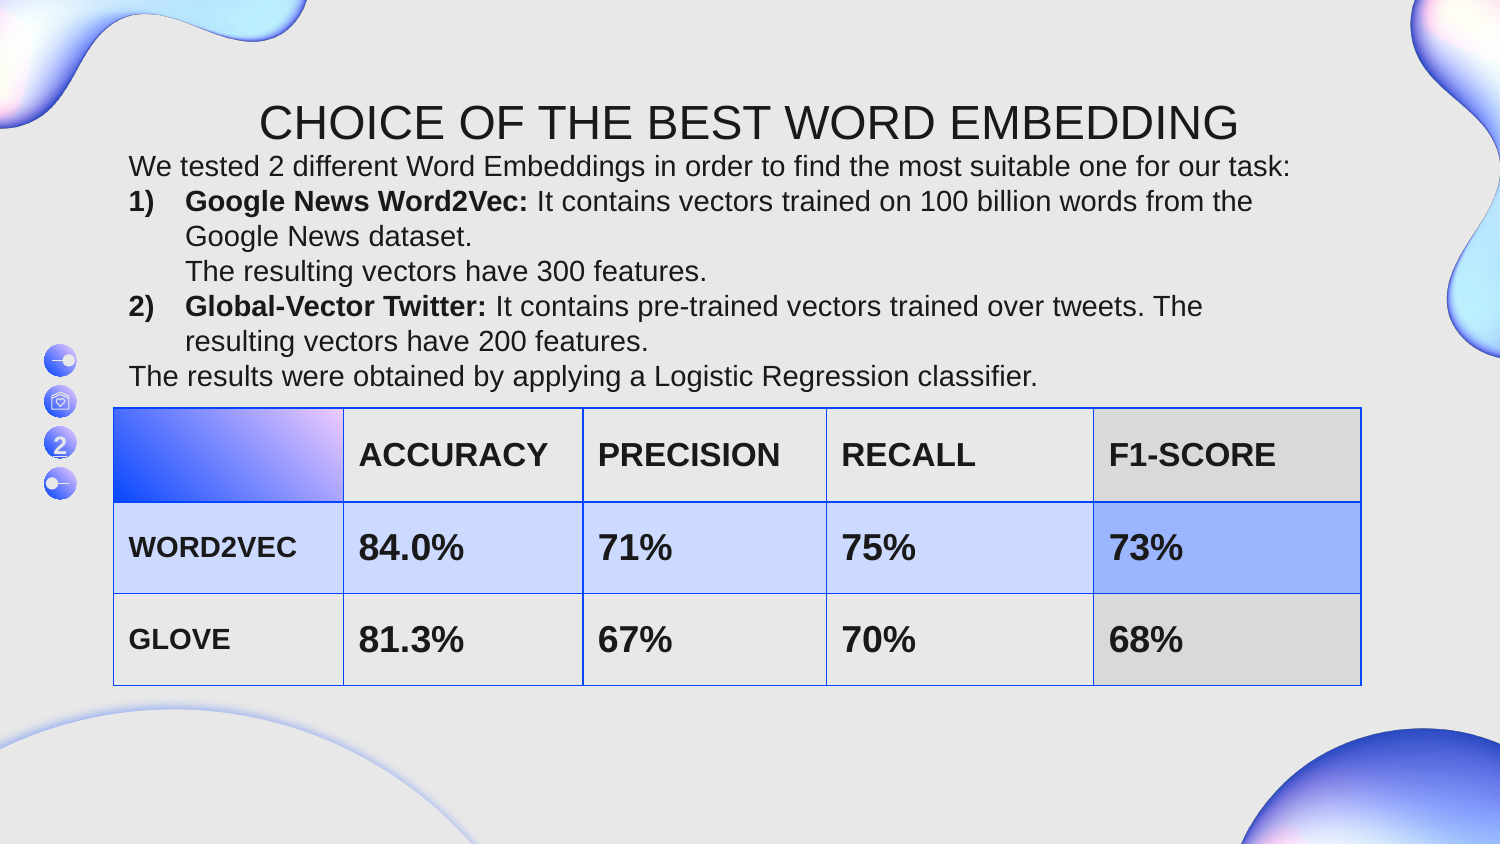

# CHOICE OF THE BEST WORD EMBEDDING
We tested 2 different Word Embeddings in order to find the most suitable one for our task:
Google News Word2Vec: It contains vectors trained on 100 billion words from the Google News dataset.
The resulting vectors have 300 features.
Global-Vector Twitter: It contains pre-trained vectors trained over tweets. The resulting vectors have 200 features.
The results were obtained by applying a Logistic Regression classifier.

|  | ACCURACY | PRECISION | RECALL | F1-SCORE |
| --- | --- | --- | --- | --- |
| WORD2VEC | 84.0% | 71% | 75% | 73% |
| GLOVE | 81.3% | 67% | 70% | 68% |
2